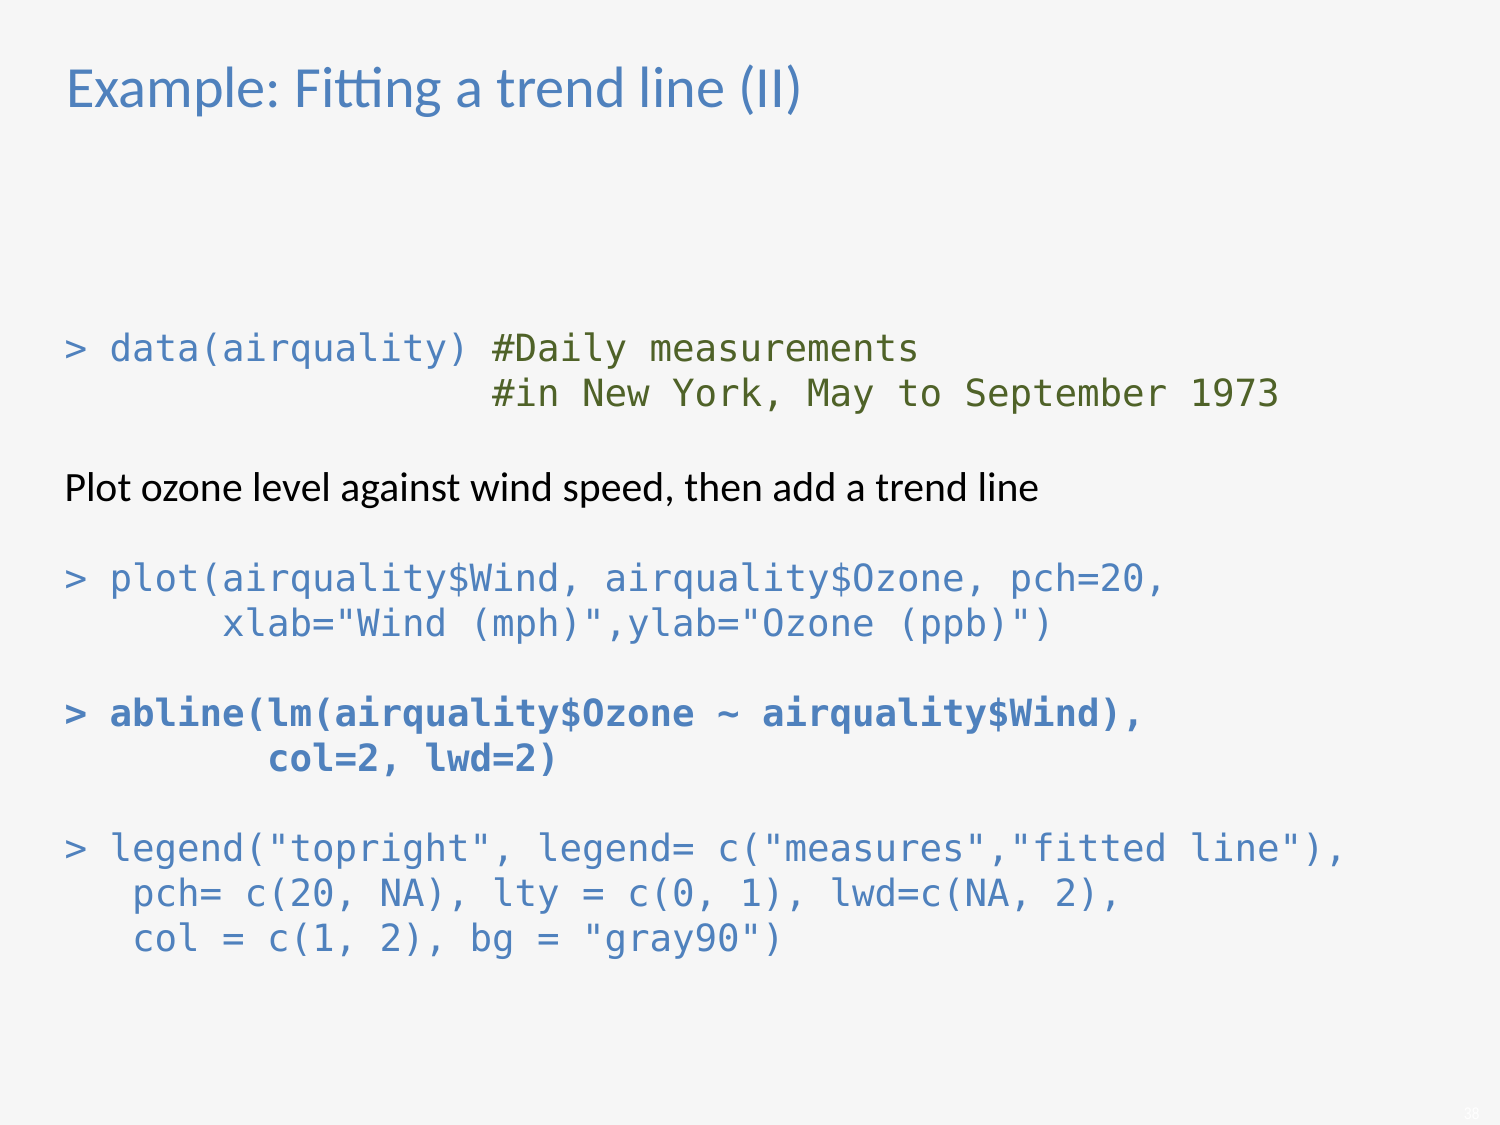

# Example: Fitting a trend line (II)

> data(airquality) #Daily measurements
                   #in New York, May to September 1973

Plot ozone level against wind speed, then add a trend line

> plot(airquality$Wind, airquality$Ozone, pch=20,
       xlab="Wind (mph)",ylab="Ozone (ppb)")

> abline(lm(airquality$Ozone ~ airquality$Wind),
         col=2, lwd=2)

> legend("topright", legend= c("measures","fitted line"),
   pch= c(20, NA), lty = c(0, 1), lwd=c(NA, 2),
   col = c(1, 2), bg = "gray90")